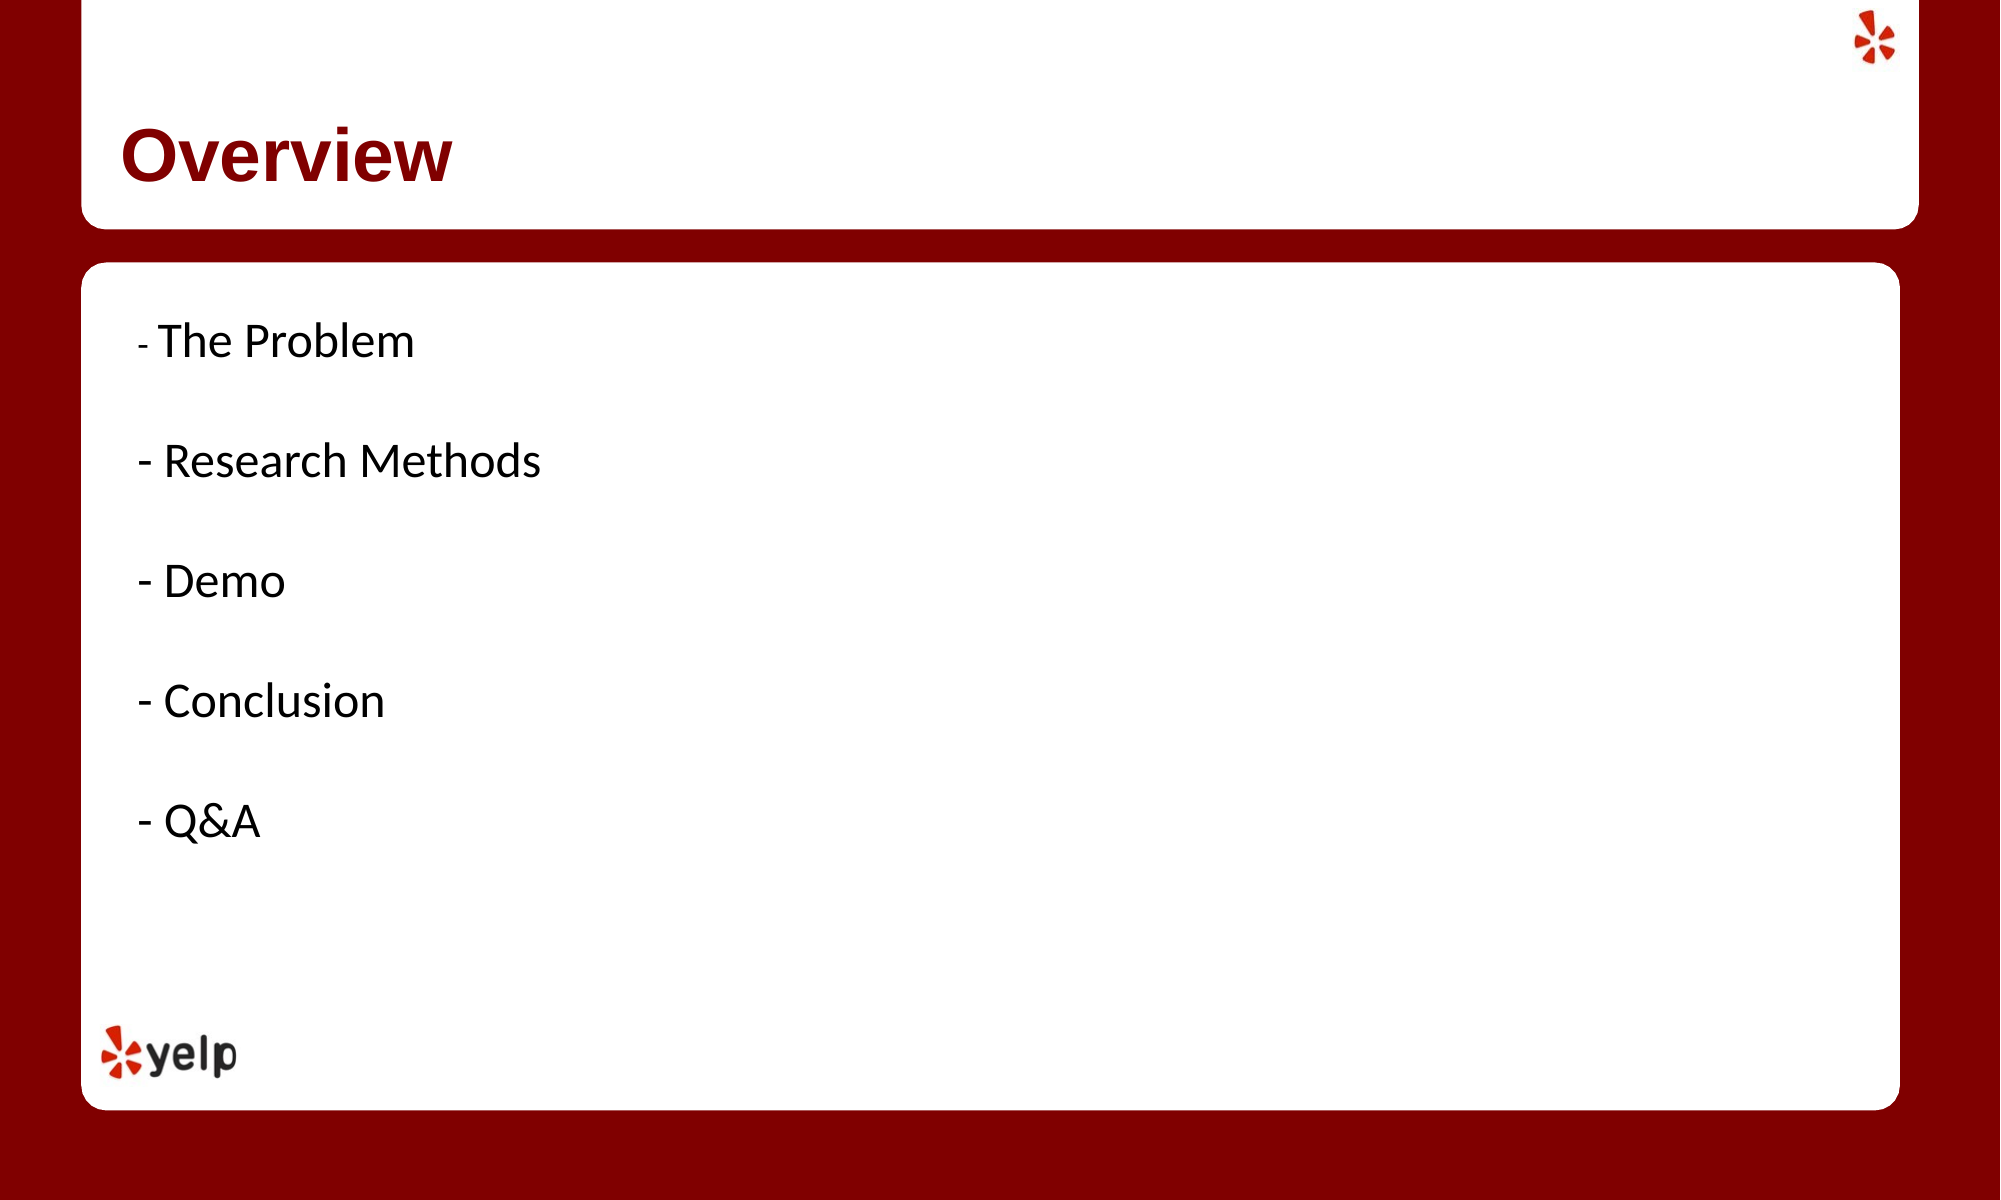

# Overview

 	- The Problem

	- Research Methods

	- Demo

	- Conclusion

	- Q&A